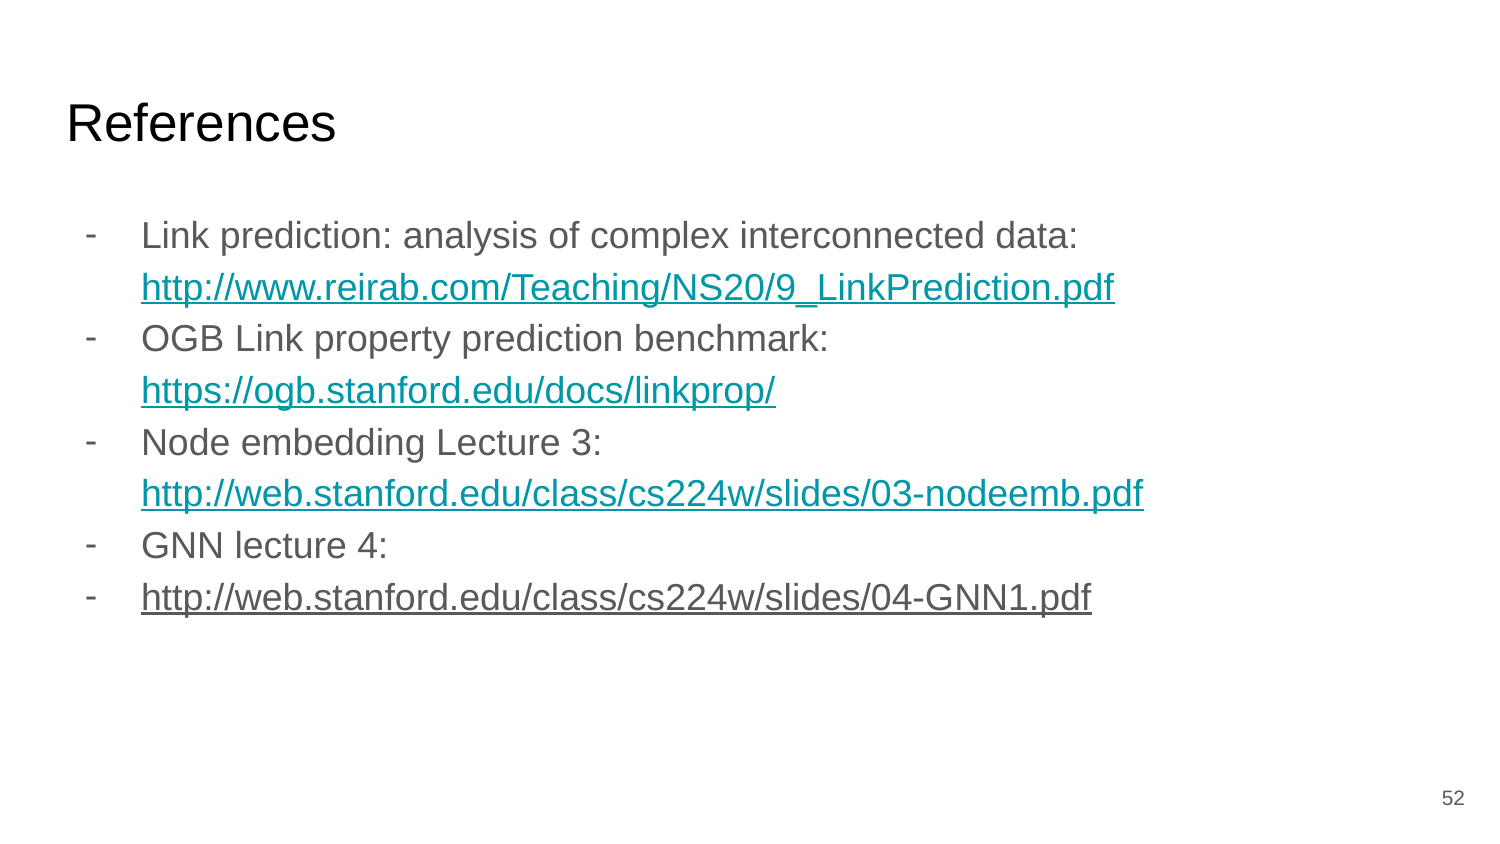

# References
Link prediction: analysis of complex interconnected data: http://www.reirab.com/Teaching/NS20/9_LinkPrediction.pdf
OGB Link property prediction benchmark: https://ogb.stanford.edu/docs/linkprop/
Node embedding Lecture 3: http://web.stanford.edu/class/cs224w/slides/03-nodeemb.pdf
GNN lecture 4:
http://web.stanford.edu/class/cs224w/slides/04-GNN1.pdf
52